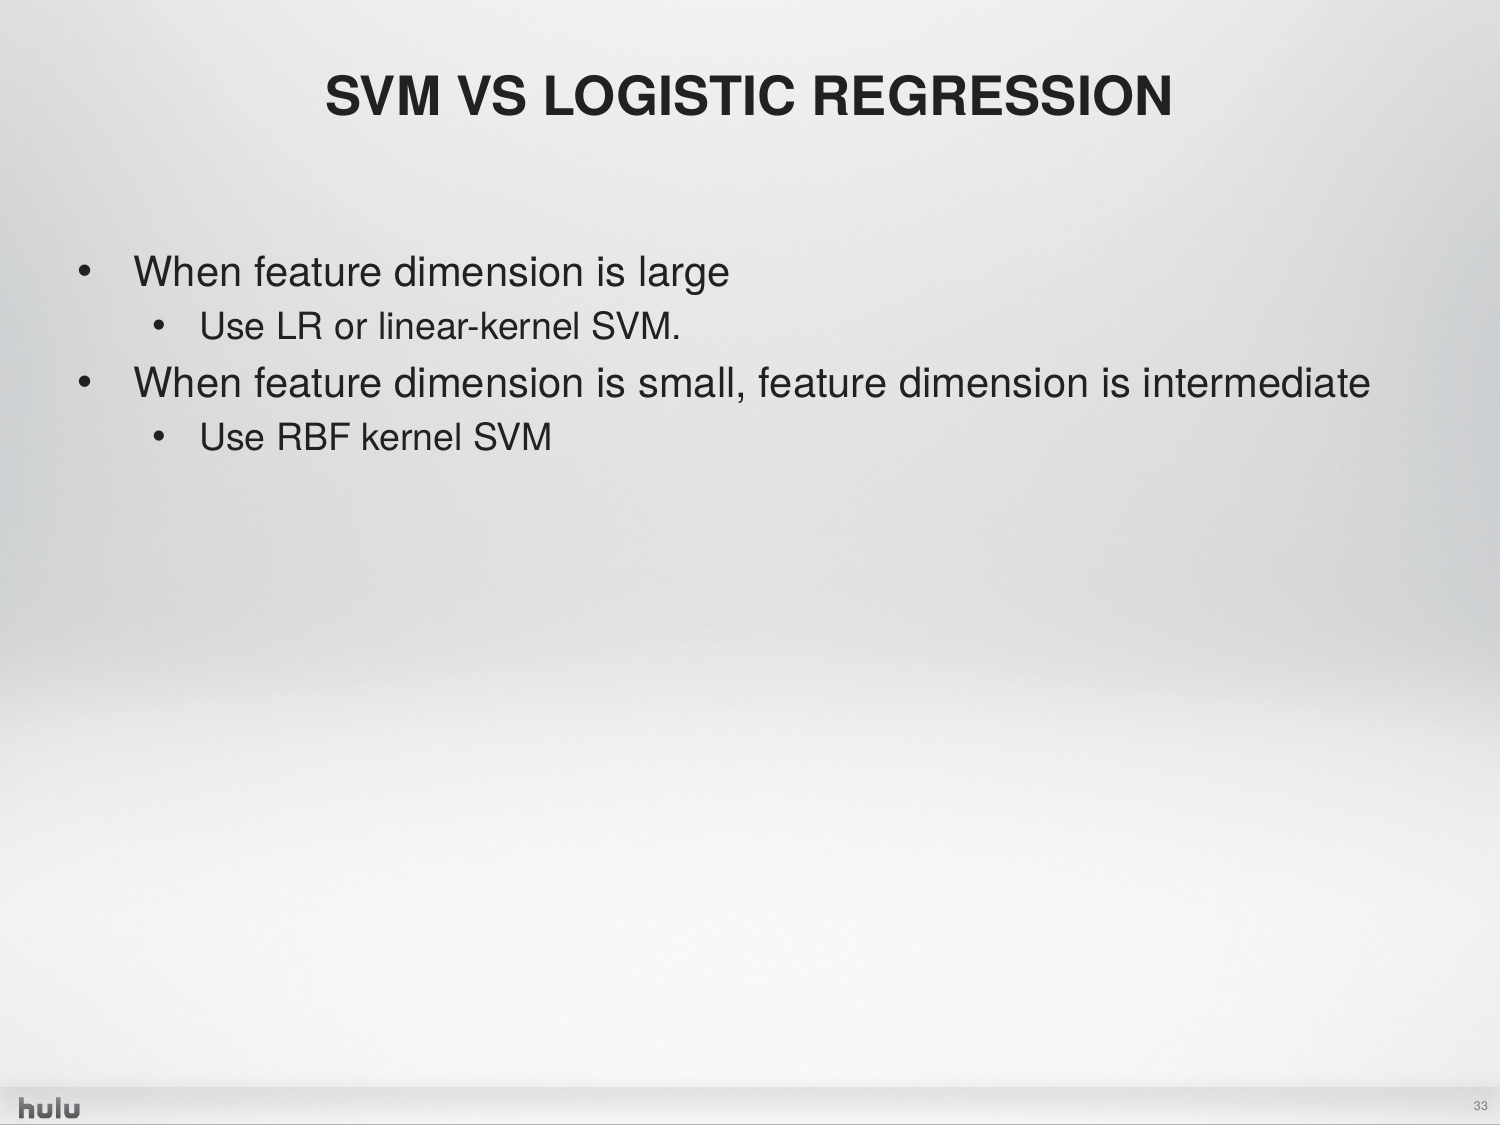

# SVM vs Logistic regression
When feature dimension is large
Use LR or linear-kernel SVM.
When feature dimension is small, feature dimension is intermediate
Use RBF kernel SVM

33